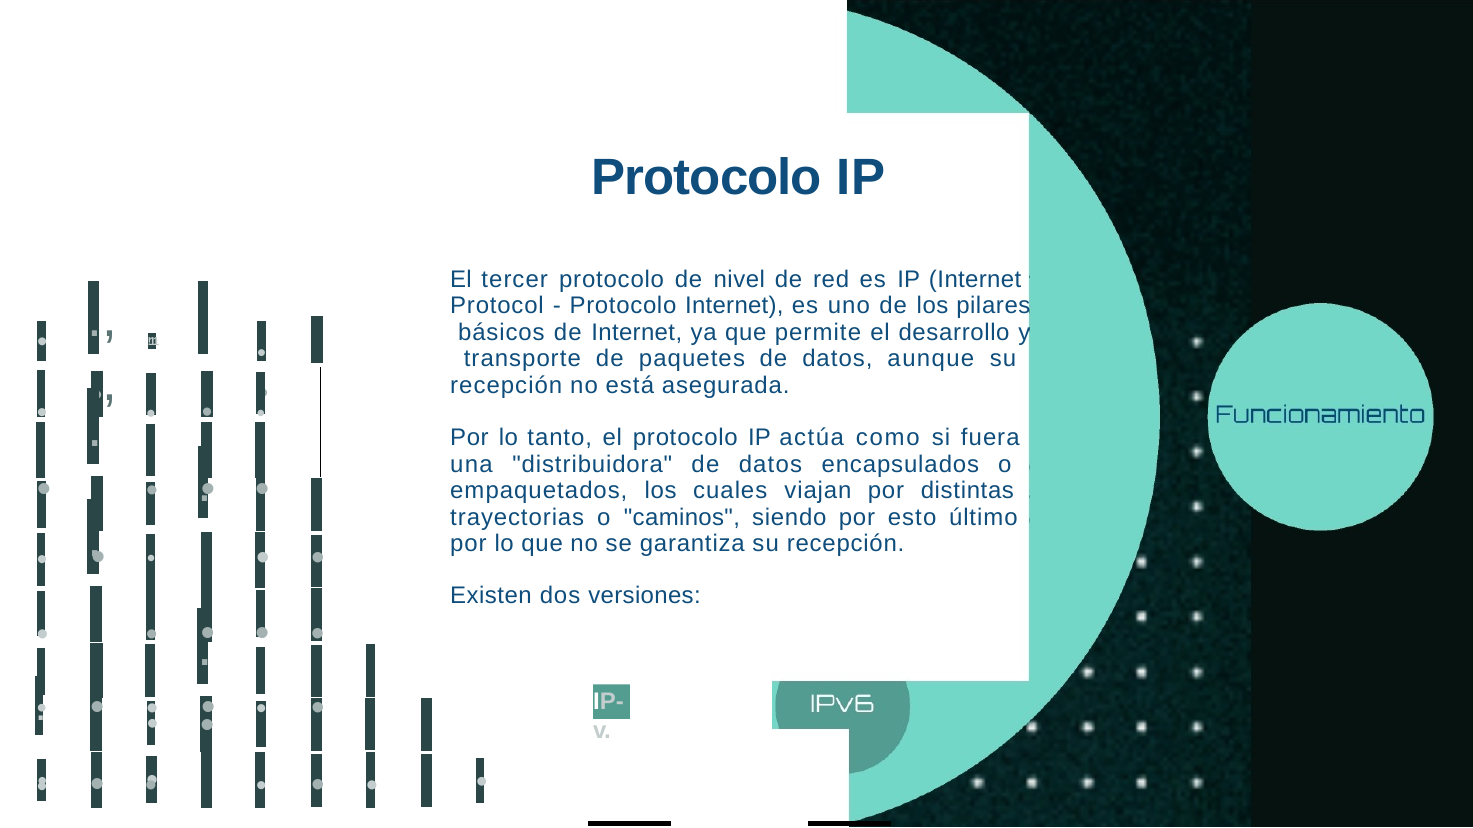

Protocolo IP
El tercer protocolo de nivel de red es IP (Internet  Protocol - Protocolo Internet), es uno de los pilares  básicos de Internet, ya que permite el desarrollo y  transporte de paquetes de datos, aunque su  recepción no está asegurada.

.,	.,
•
•	•	•	•
•	•	•	•
•	•	•	•	•
•	•	•	•	•
•	•	•	•	•	•
•	•	•	•	•	•
•	•	•	•	•
•	•	•	•	•	•
•	•

!11

•

.,
Por lo tanto, el protocolo IP actúa como si fuera  una "distribuidora" de datos encapsulados o  empaquetados, los cuales viajan por distintas  trayectorias o "caminos", siendo por esto último  por lo que no se garantiza su recepción.

.,

.,

Existen dos versiones:

.,

.,

IP-v.

•
•
•

•
•